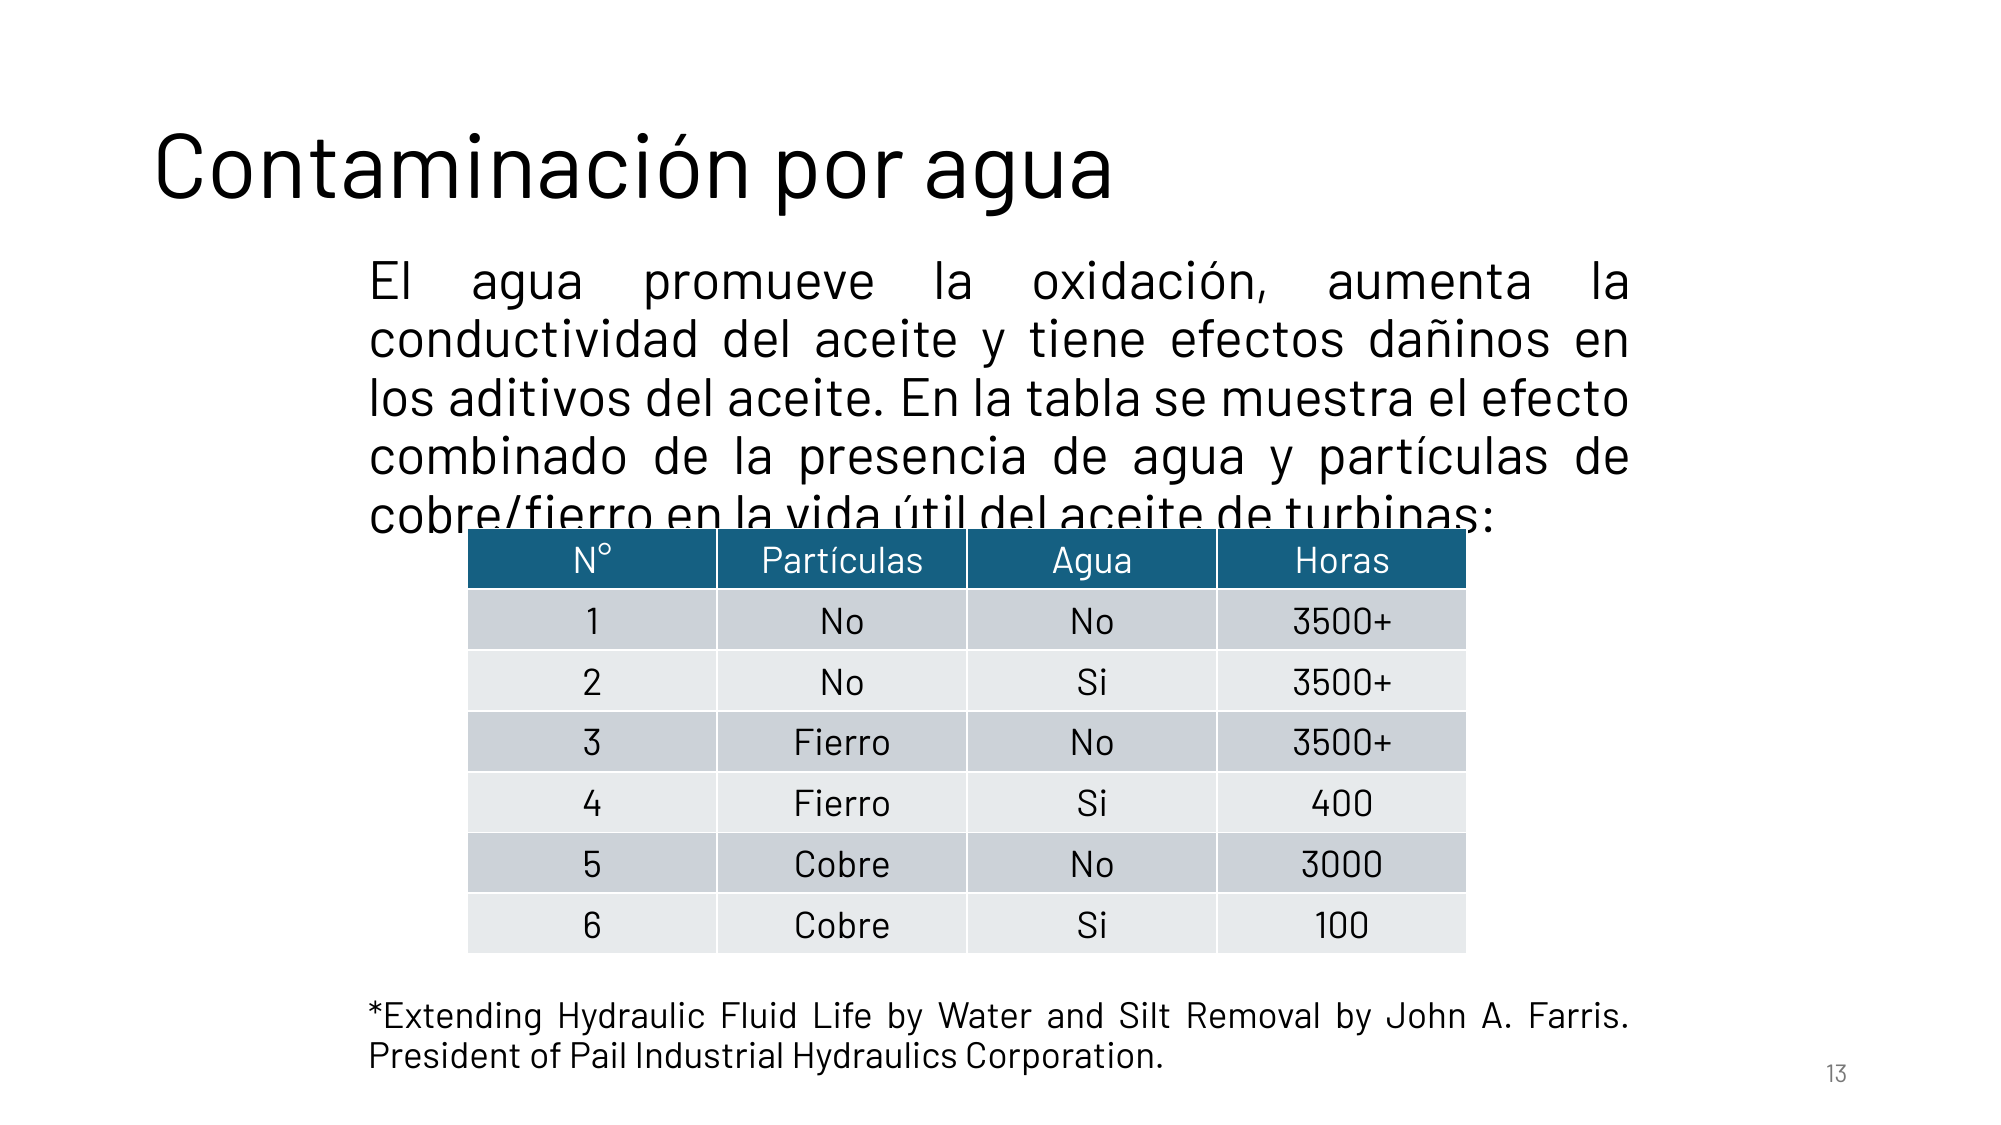

13
# Contaminación por agua
El agua promueve la oxidación, aumenta la conductividad del aceite y tiene efectos dañinos en los aditivos del aceite. En la tabla se muestra el efecto combinado de la presencia de agua y partículas de cobre/fierro en la vida útil del aceite de turbinas:

*Extending Hydraulic Fluid Life by Water and Silt Removal by John A. Farris. President of Pail Industrial Hydraulics Corporation.

| N° | Partículas | Agua | Horas |
| --- | --- | --- | --- |
| 1 | No | No | 3500+ |
| 2 | No | Si | 3500+ |
| 3 | Fierro | No | 3500+ |
| 4 | Fierro | Si | 400 |
| 5 | Cobre | No | 3000 |
| 6 | Cobre | Si | 100 |